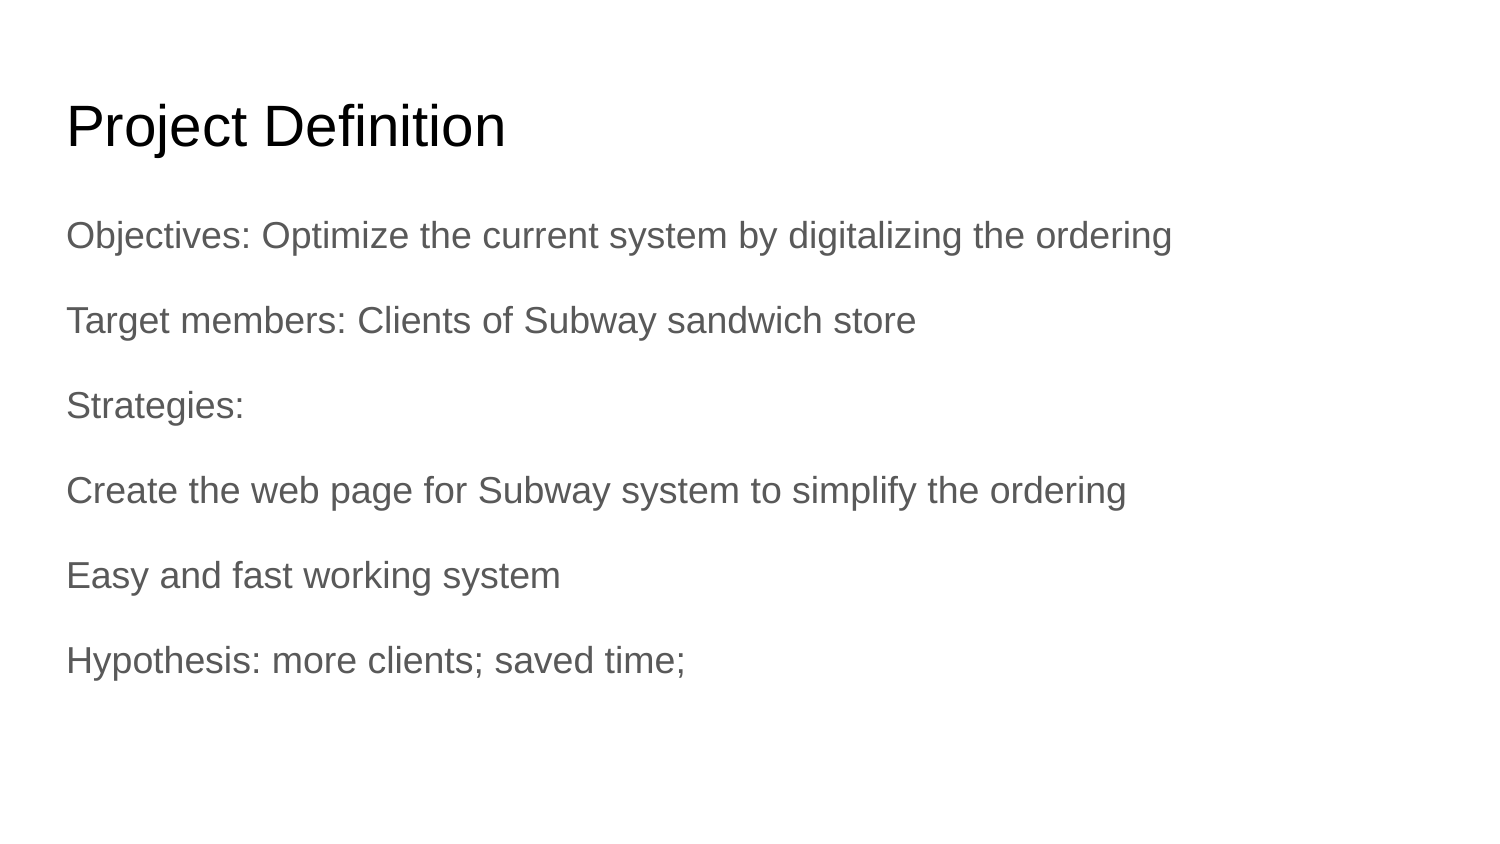

# Project Definition
Objectives: Optimize the current system by digitalizing the ordering
Target members: Clients of Subway sandwich store
Strategies:
Create the web page for Subway system to simplify the ordering
Easy and fast working system
Hypothesis: more clients; saved time;